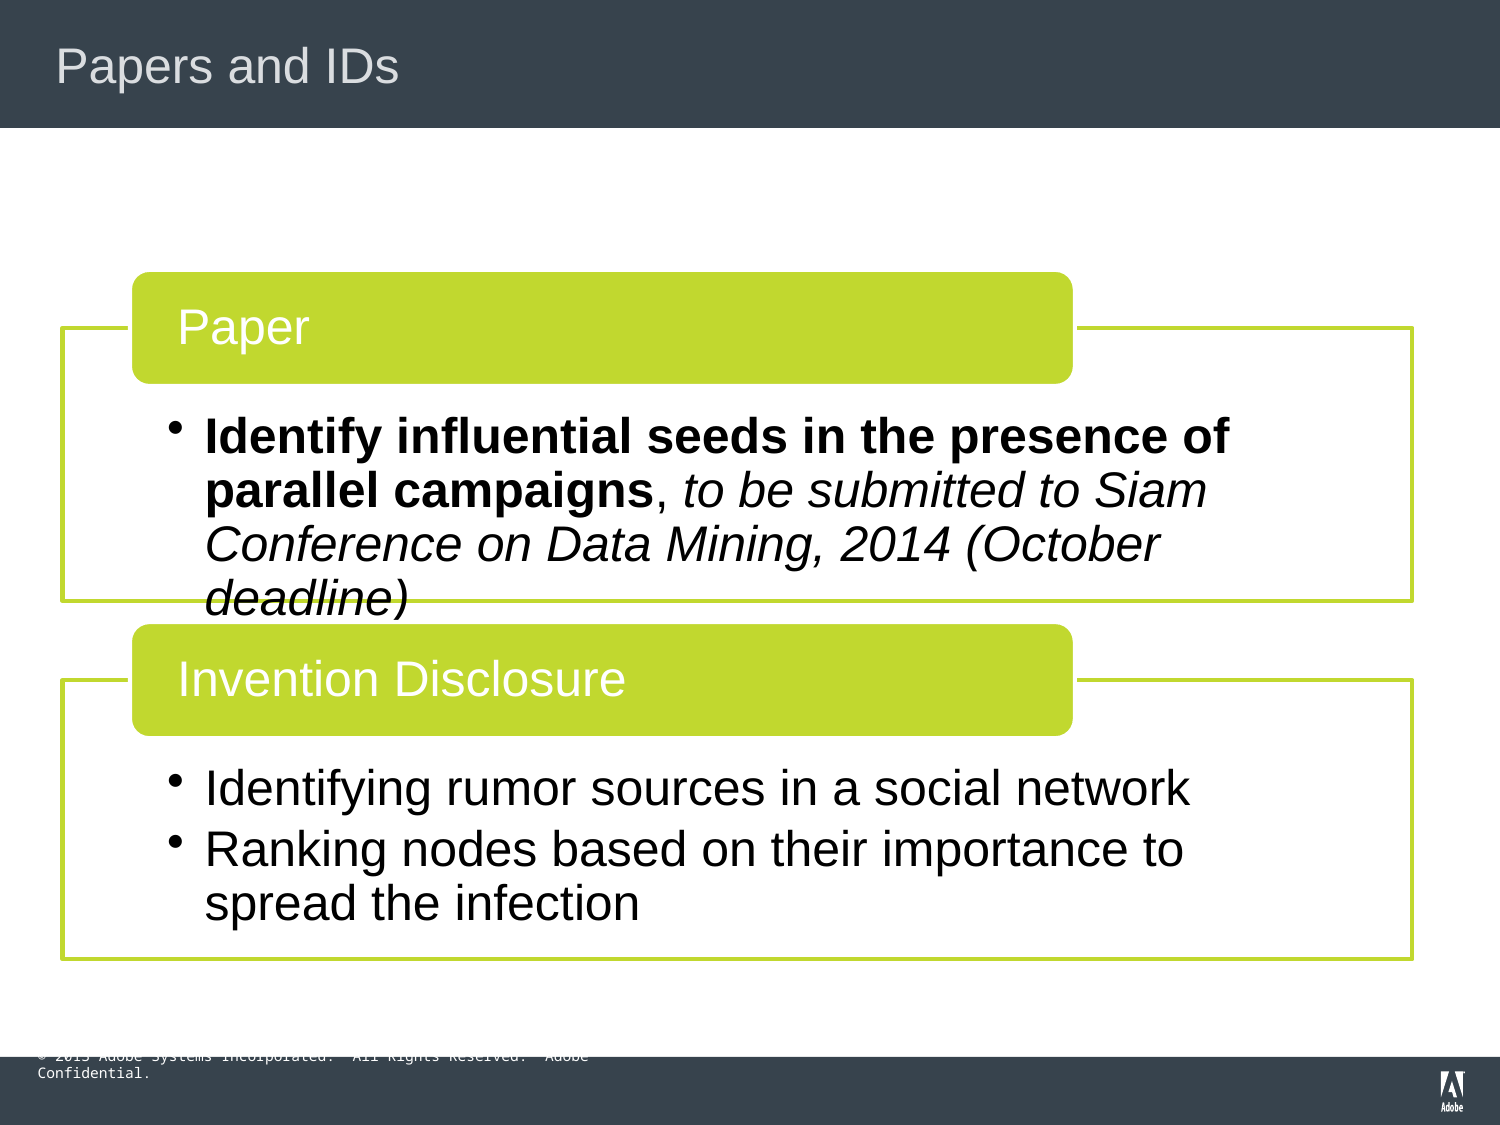

# Papers and IDs
Identify influential seeds in the presence of parallel campaigns, to be submitted to Siam Conference on Data Mining, 2014 (October deadline)
Paper
Identifying rumor sources in a social network
Ranking nodes based on their importance to spread the infection
Invention Disclosure